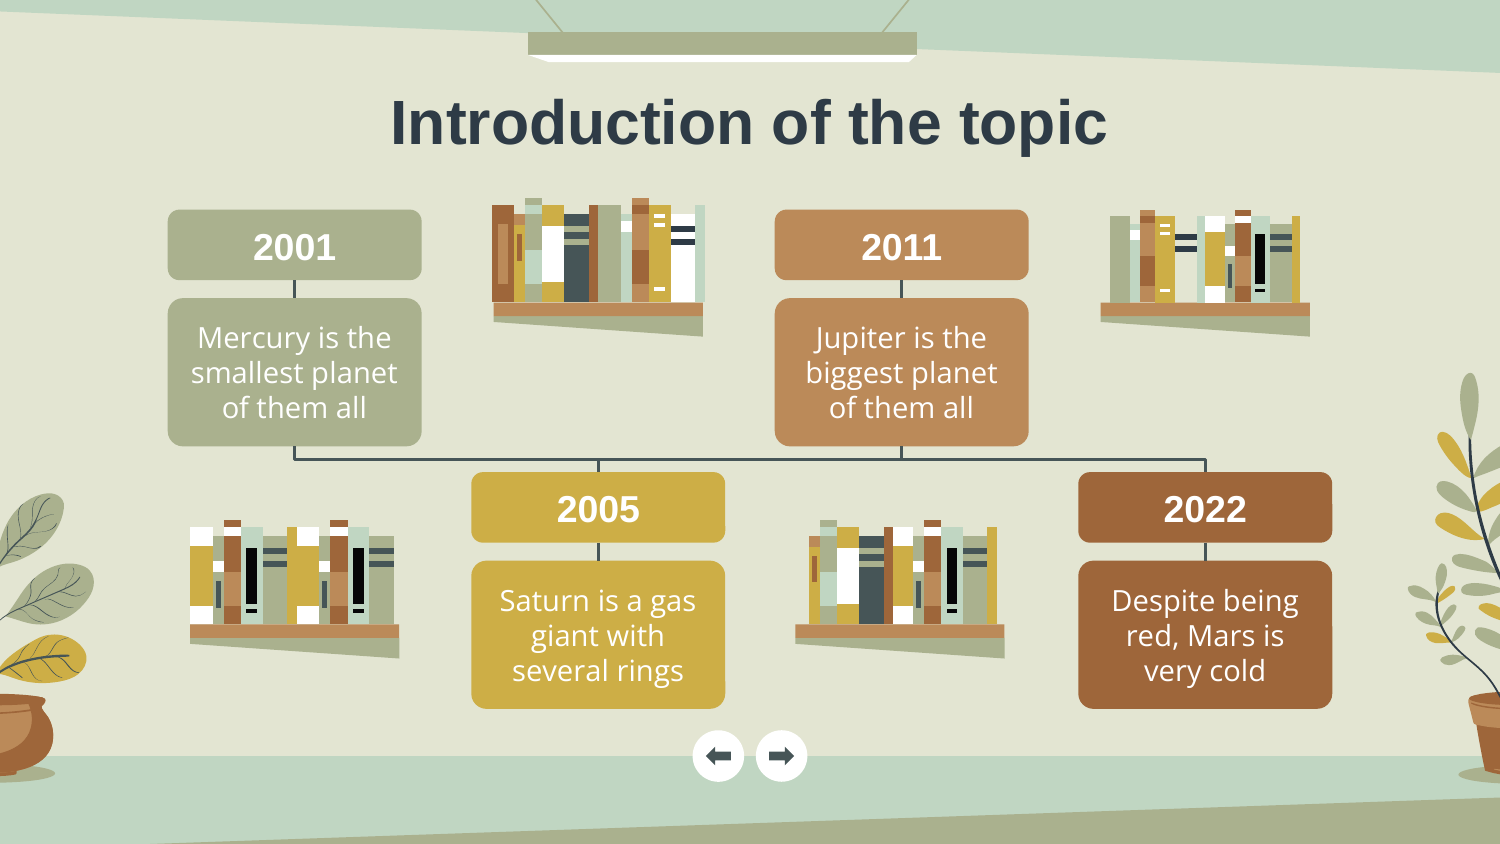

# Introduction of the topic

2001
2011
Mercury is the smallest planet of them all
Jupiter is the biggest planet of them all
2005
2022

Saturn is a gas giant with several rings
Despite being red, Mars is very cold